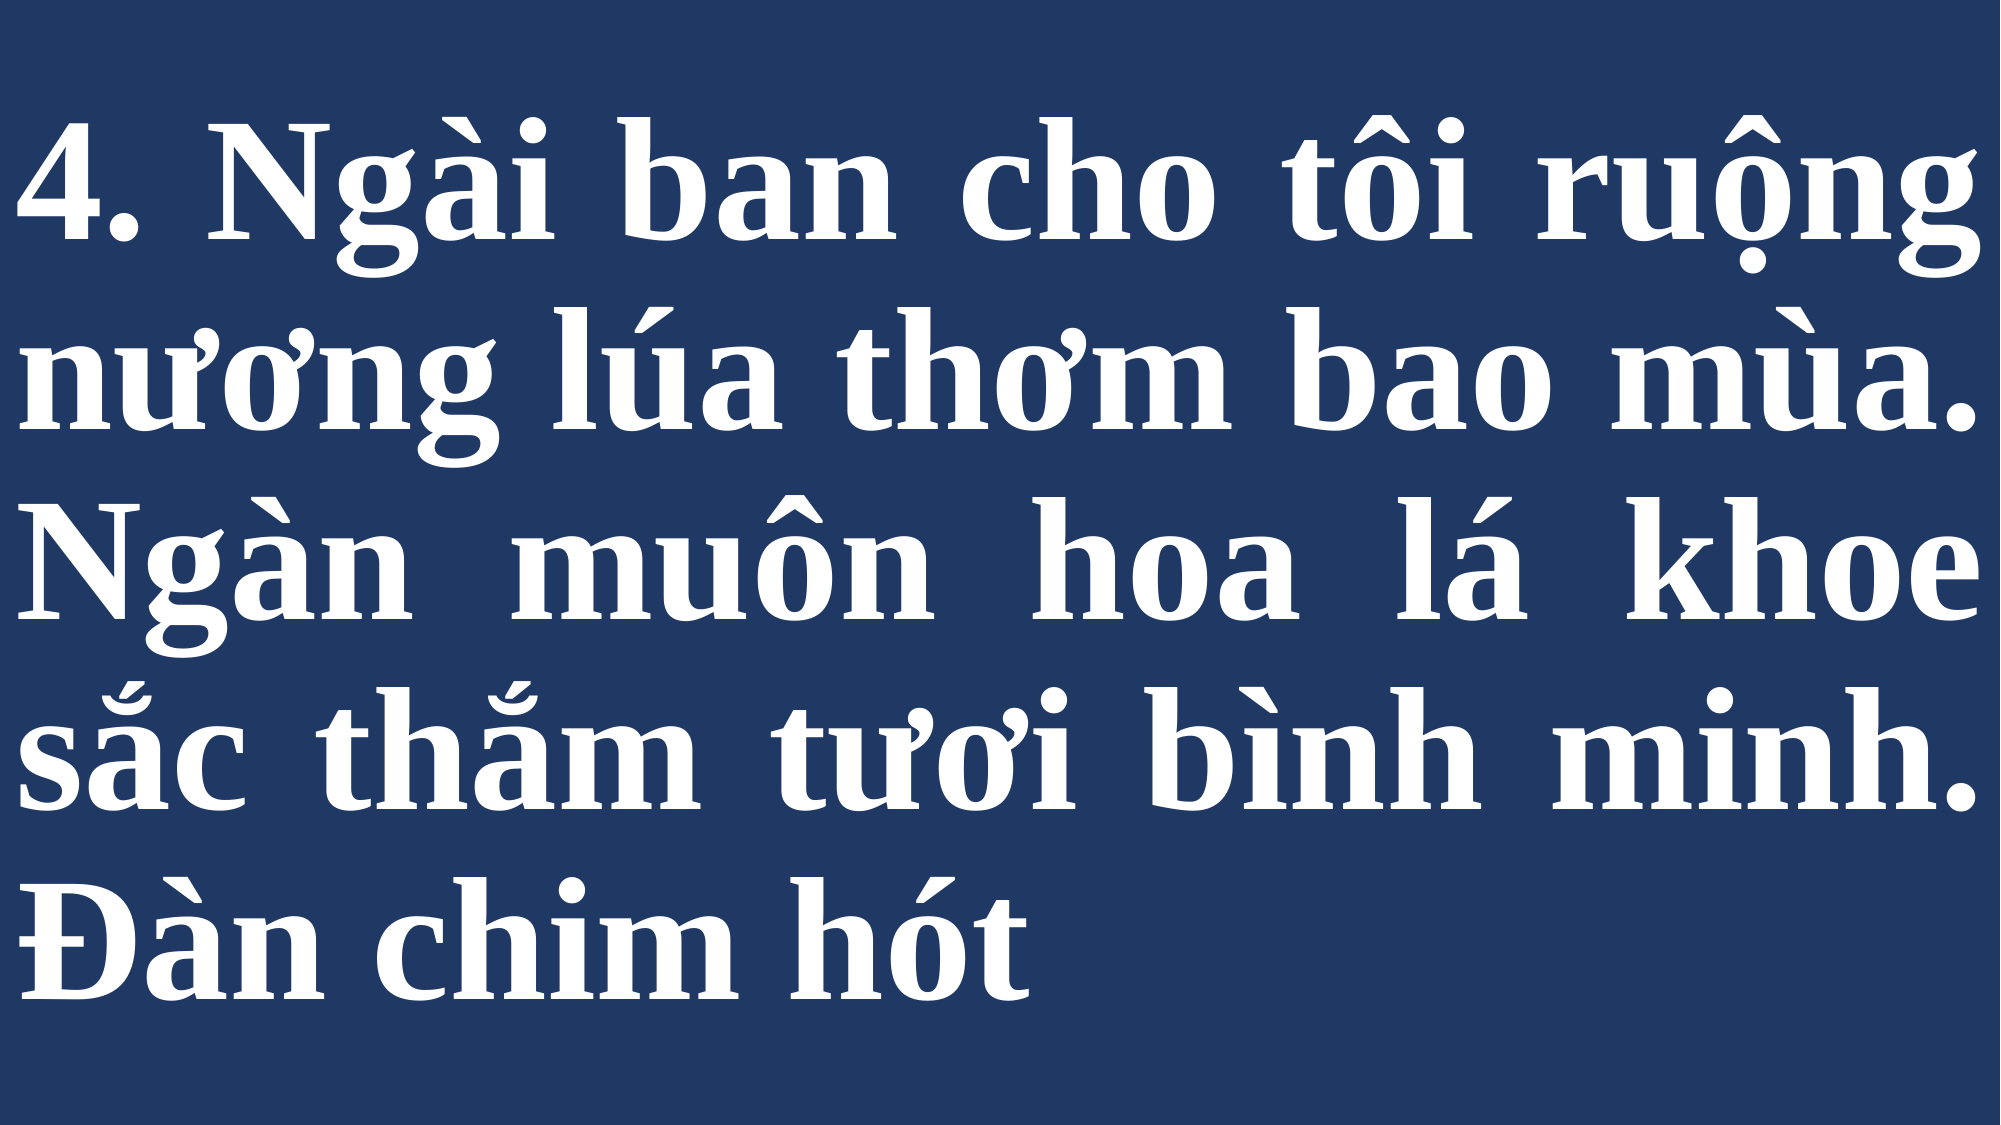

# 4. Ngài ban cho tôi ruộng nương lúa thơm bao mùa. Ngàn muôn hoa lá khoe sắc thắm tươi bình minh. Đàn chim hót